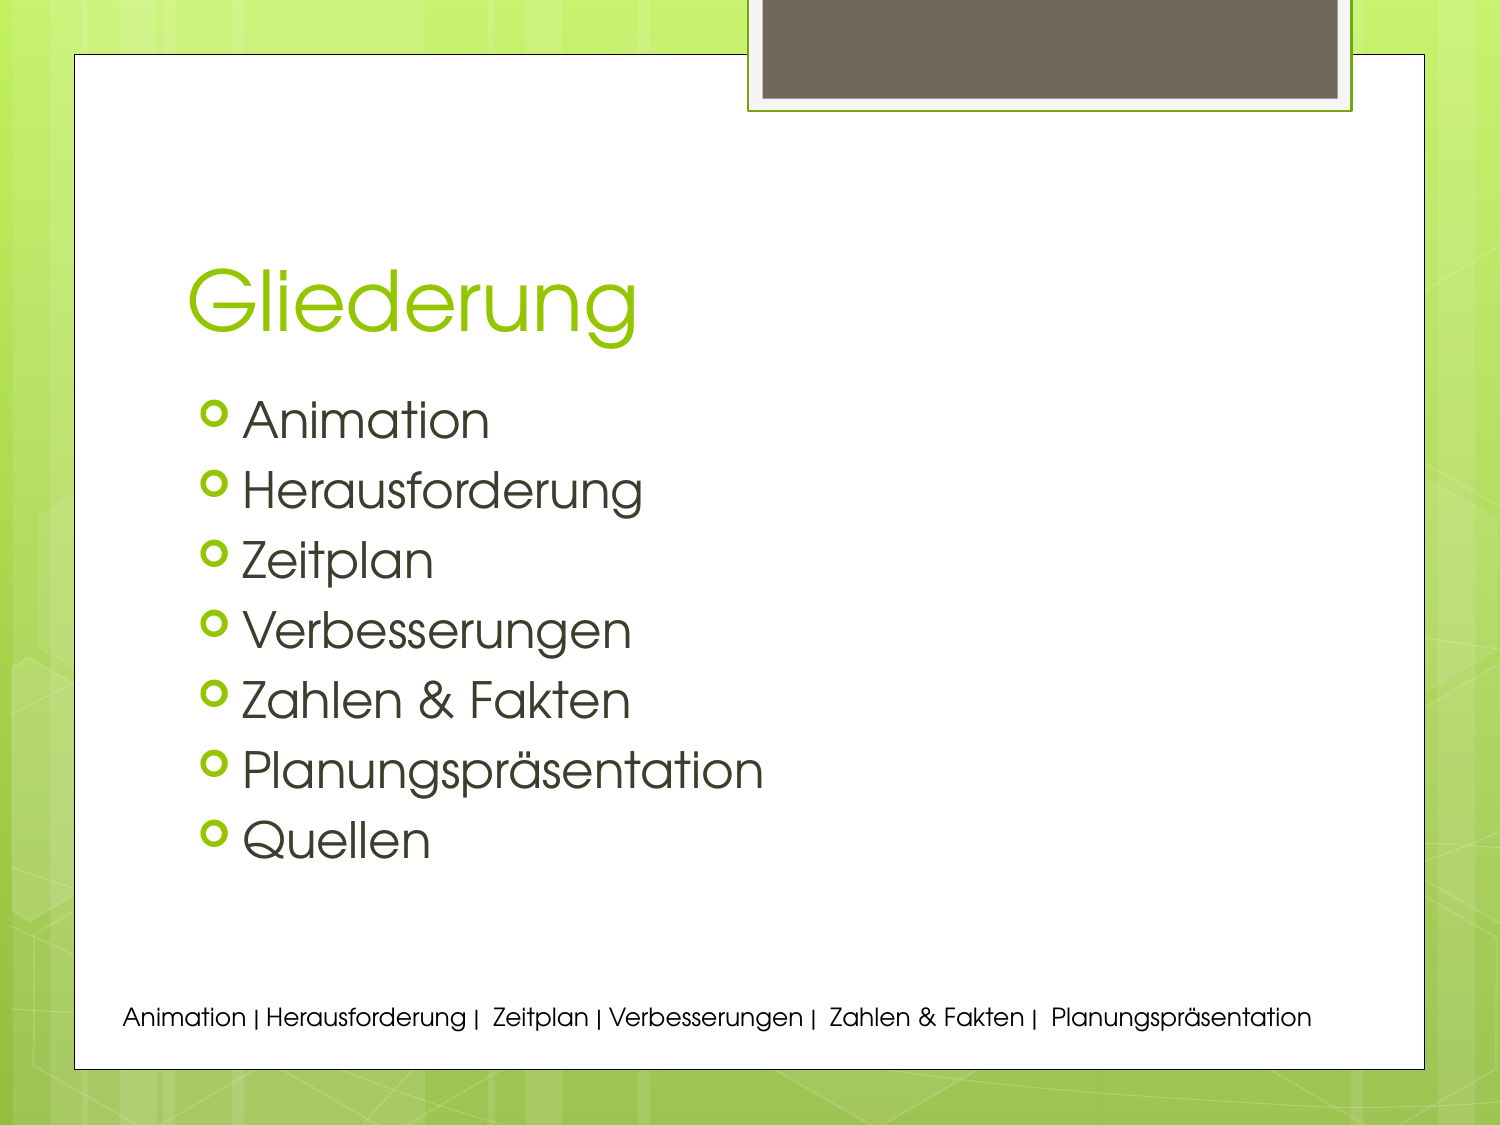

# Gliederung
Animation
Herausforderung
Zeitplan
Verbesserungen
Zahlen & Fakten
Planungspräsentation
Quellen
Animation | Herausforderung |  Zeitplan | Verbesserungen |  Zahlen & Fakten |  Planungspräsentation